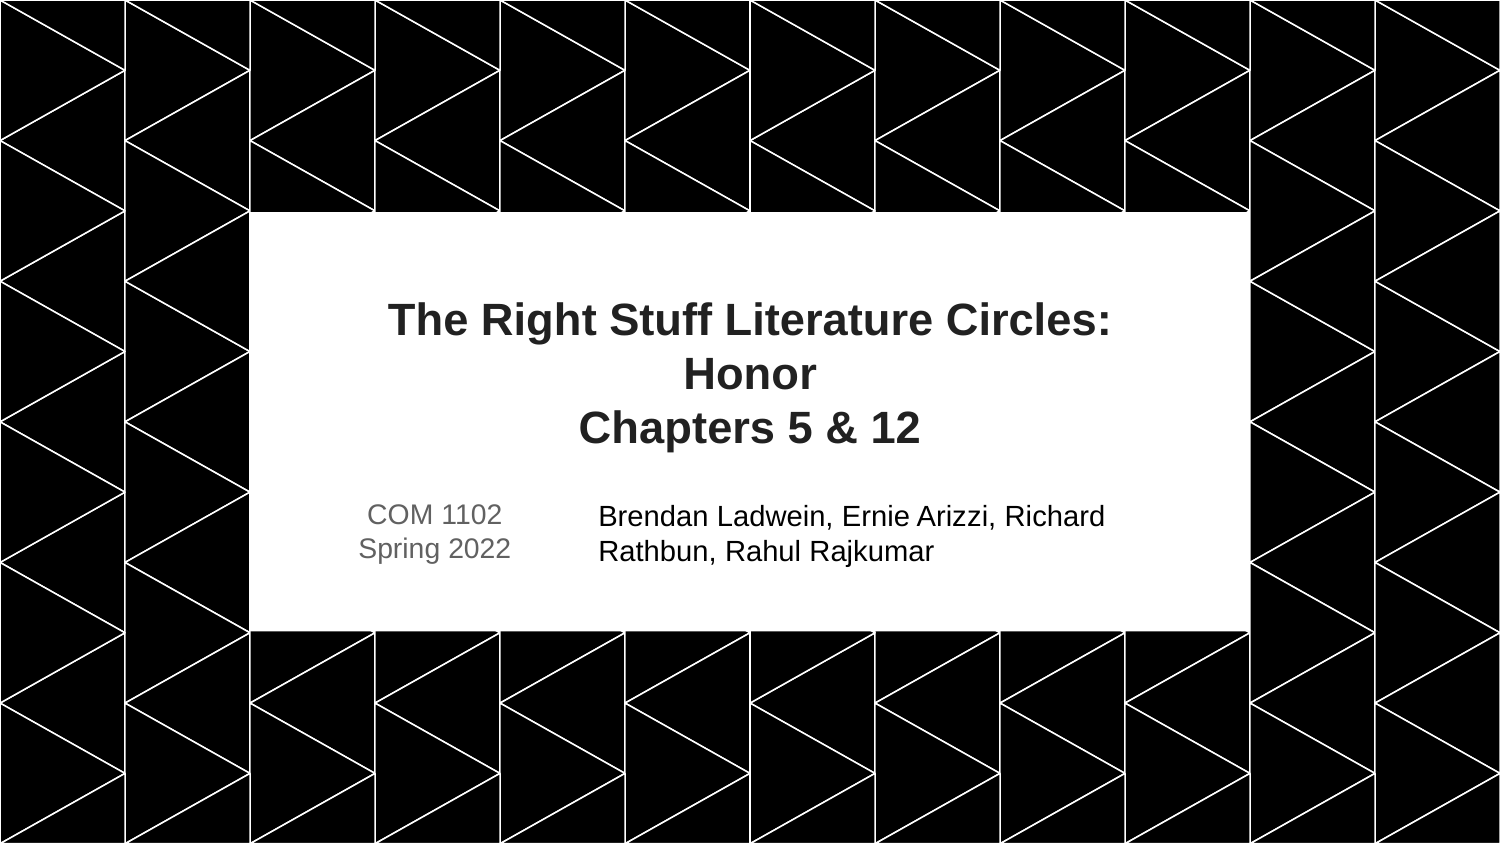

# The Right Stuff Literature Circles: Honor
Chapters 5 & 12
COM 1102
Spring 2022
Brendan Ladwein, Ernie Arizzi, Richard Rathbun, Rahul Rajkumar